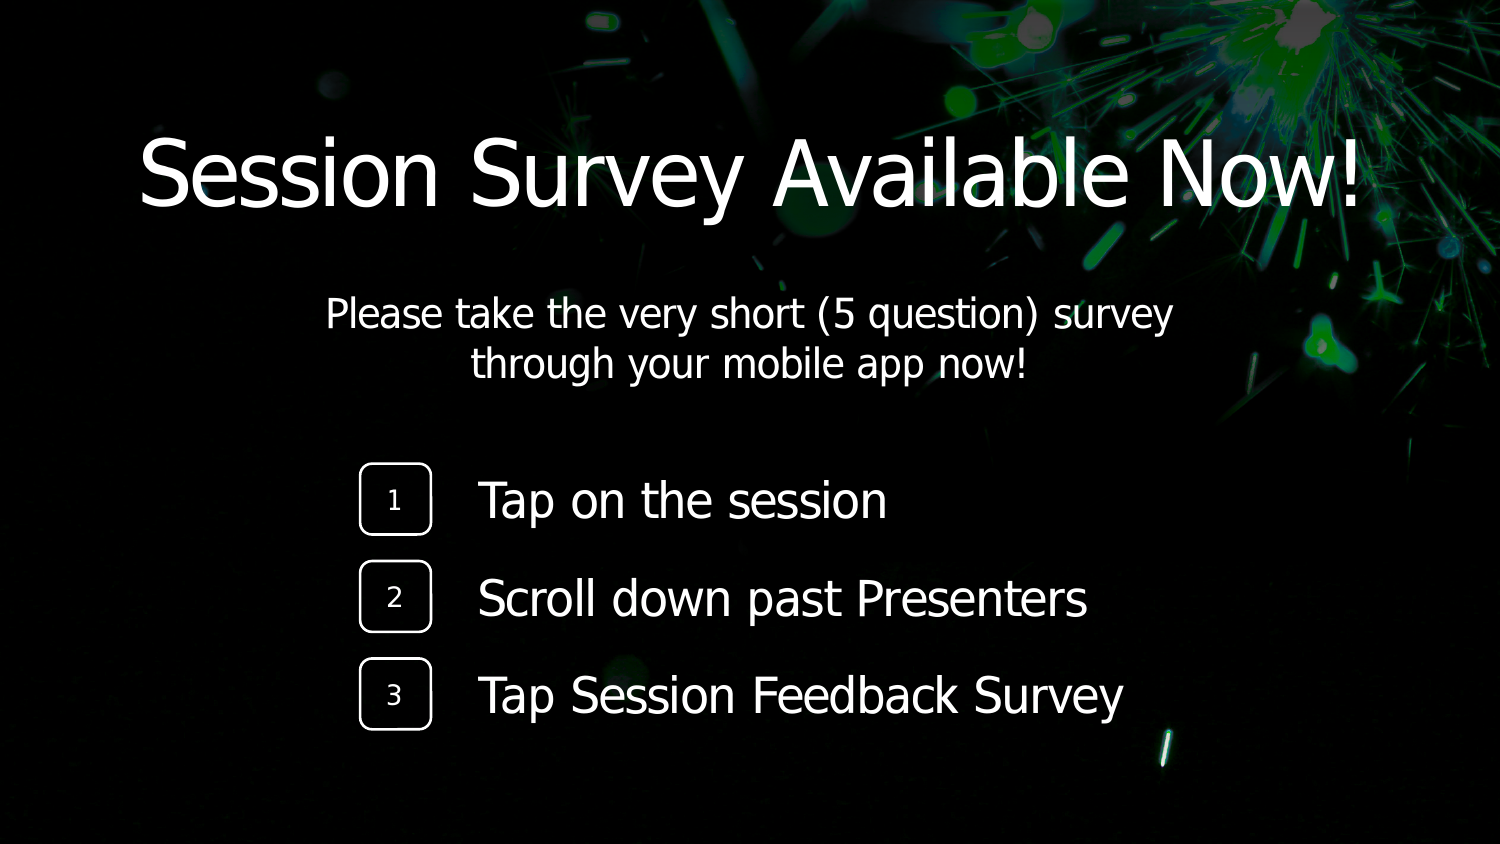

Session Survey Available Now!
Please take the very short (5 question) survey
through your mobile app now!
1
Tap on the session
2
Scroll down past Presenters
3
Tap Session Feedback Survey